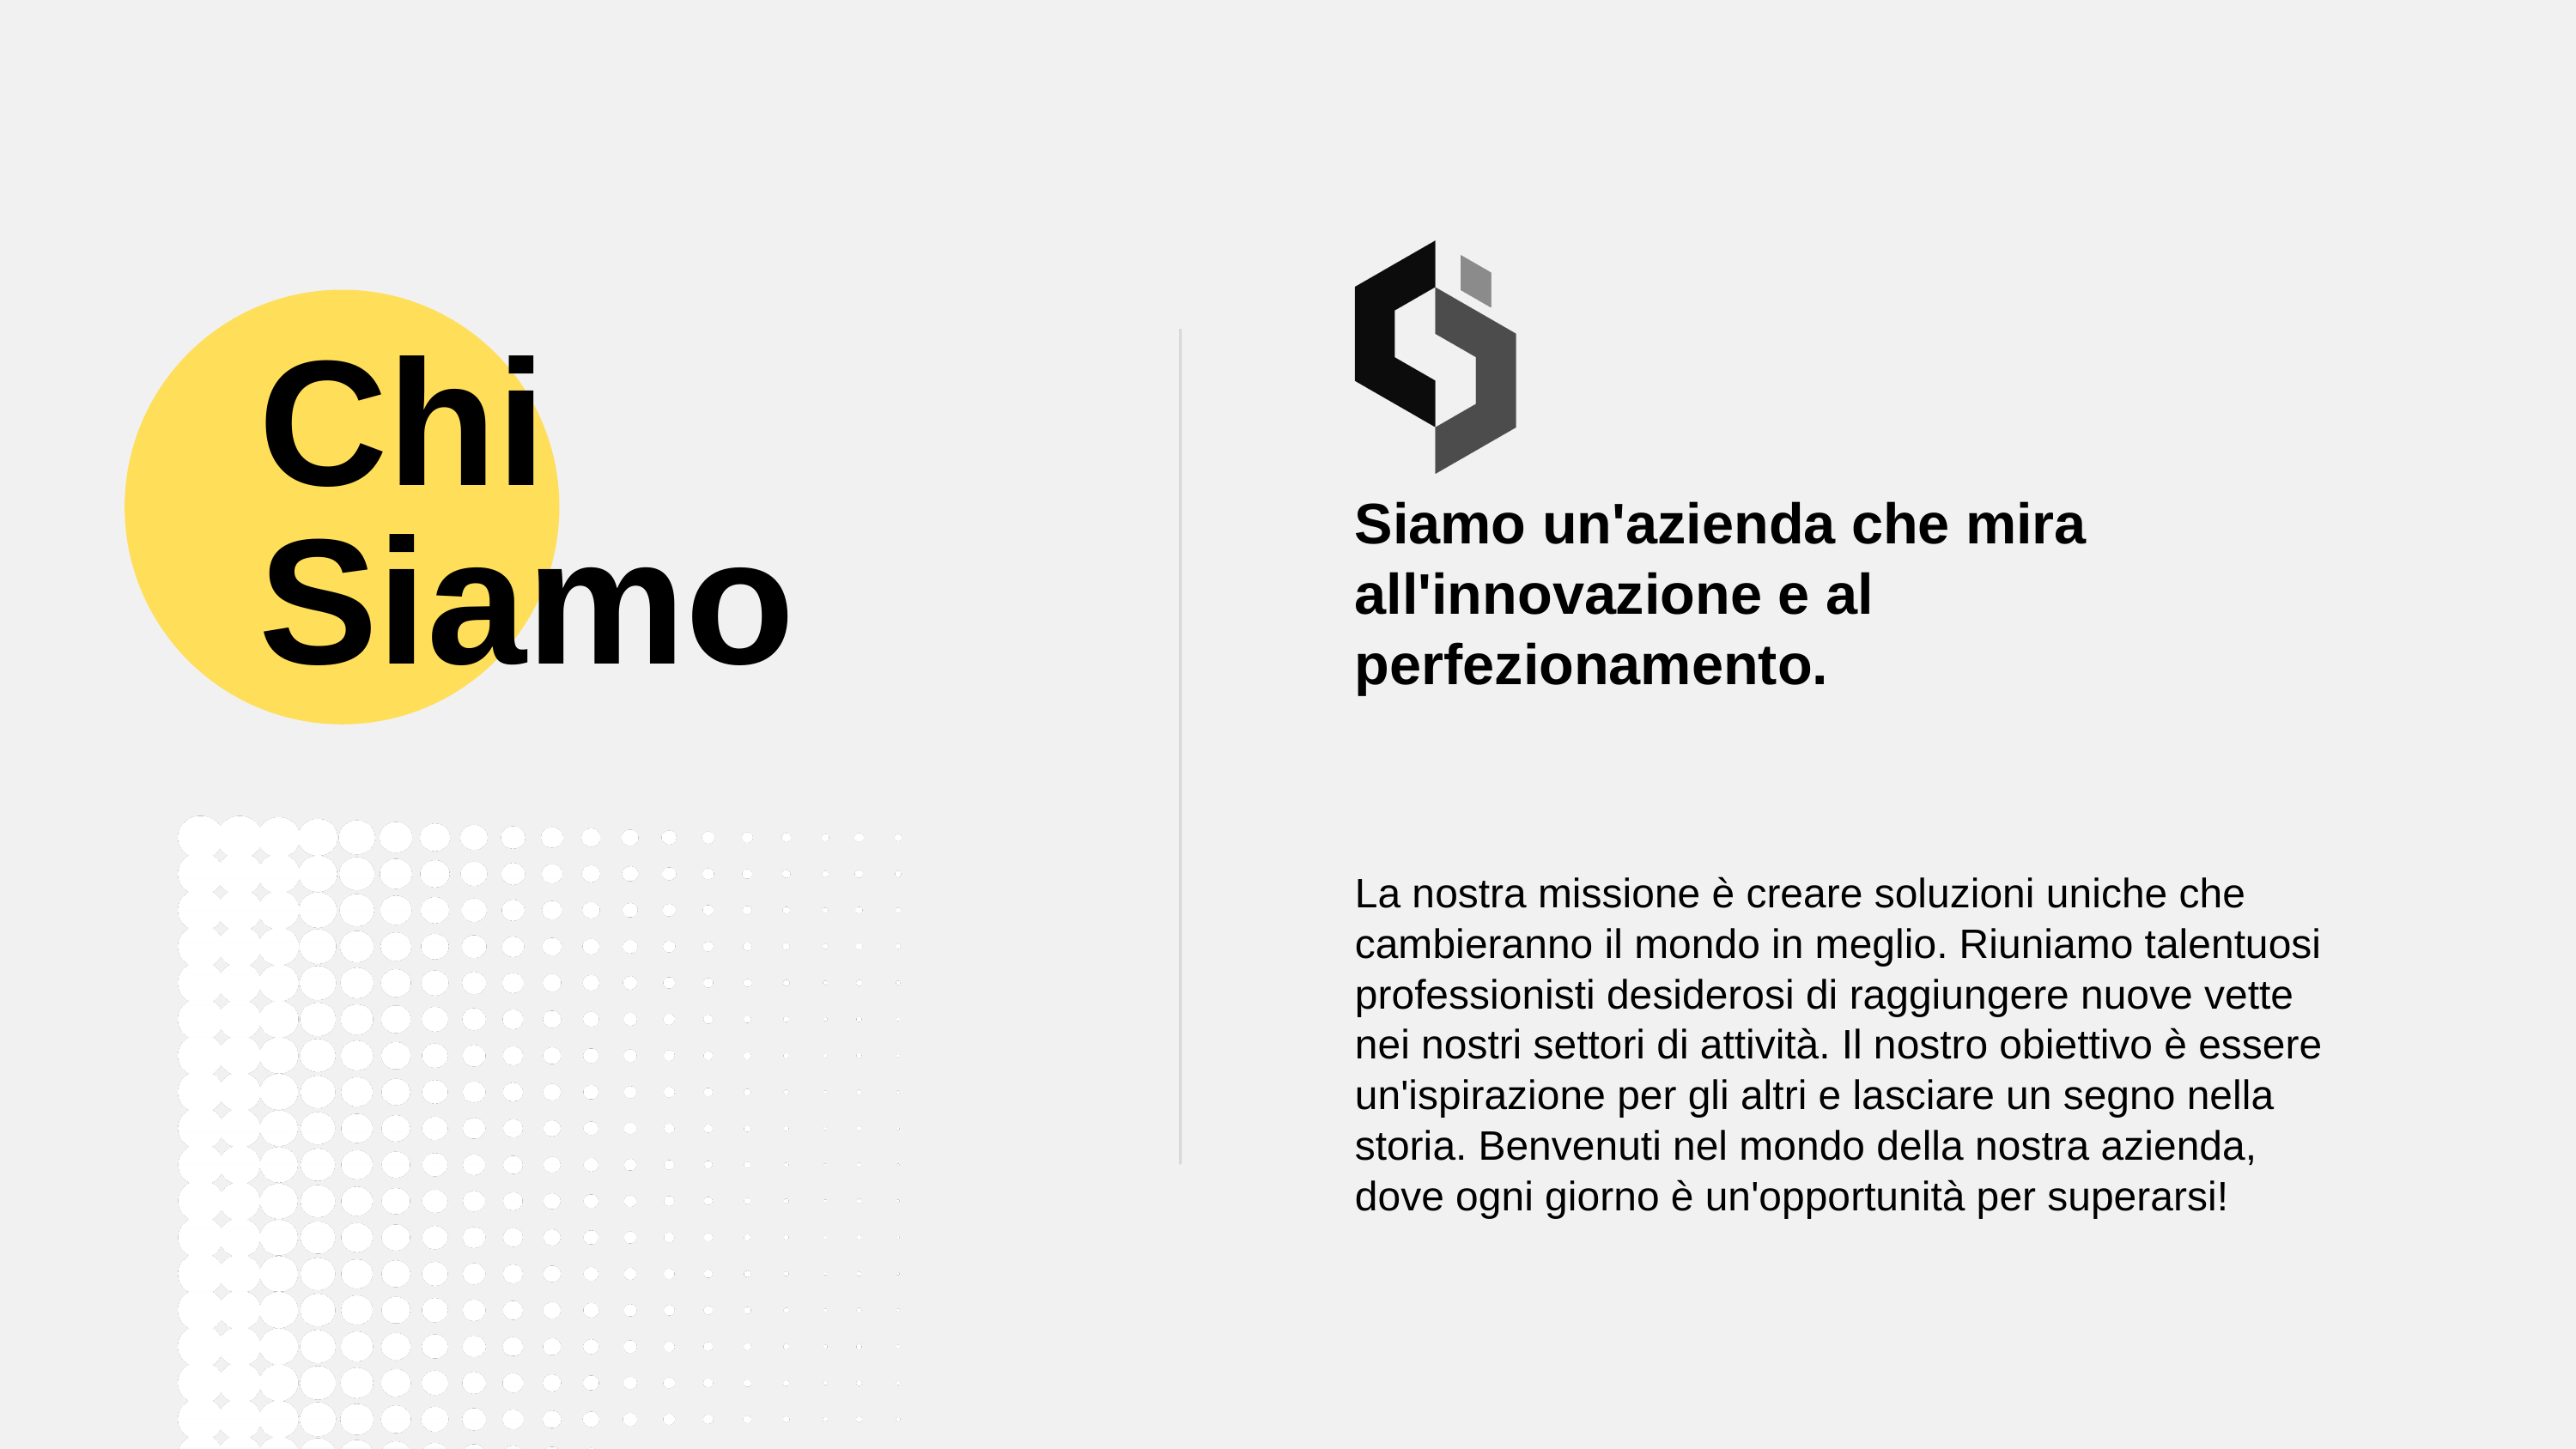

Chi Siamo
Siamo un'azienda che mira all'innovazione e al perfezionamento.

La nostra missione è creare soluzioni uniche che cambieranno il mondo in meglio. Riuniamo talentuosi professionisti desiderosi di raggiungere nuove vette nei nostri settori di attività. Il nostro obiettivo è essere un'ispirazione per gli altri e lasciare un segno nella storia. Benvenuti nel mondo della nostra azienda, dove ogni giorno è un'opportunità per superarsi!